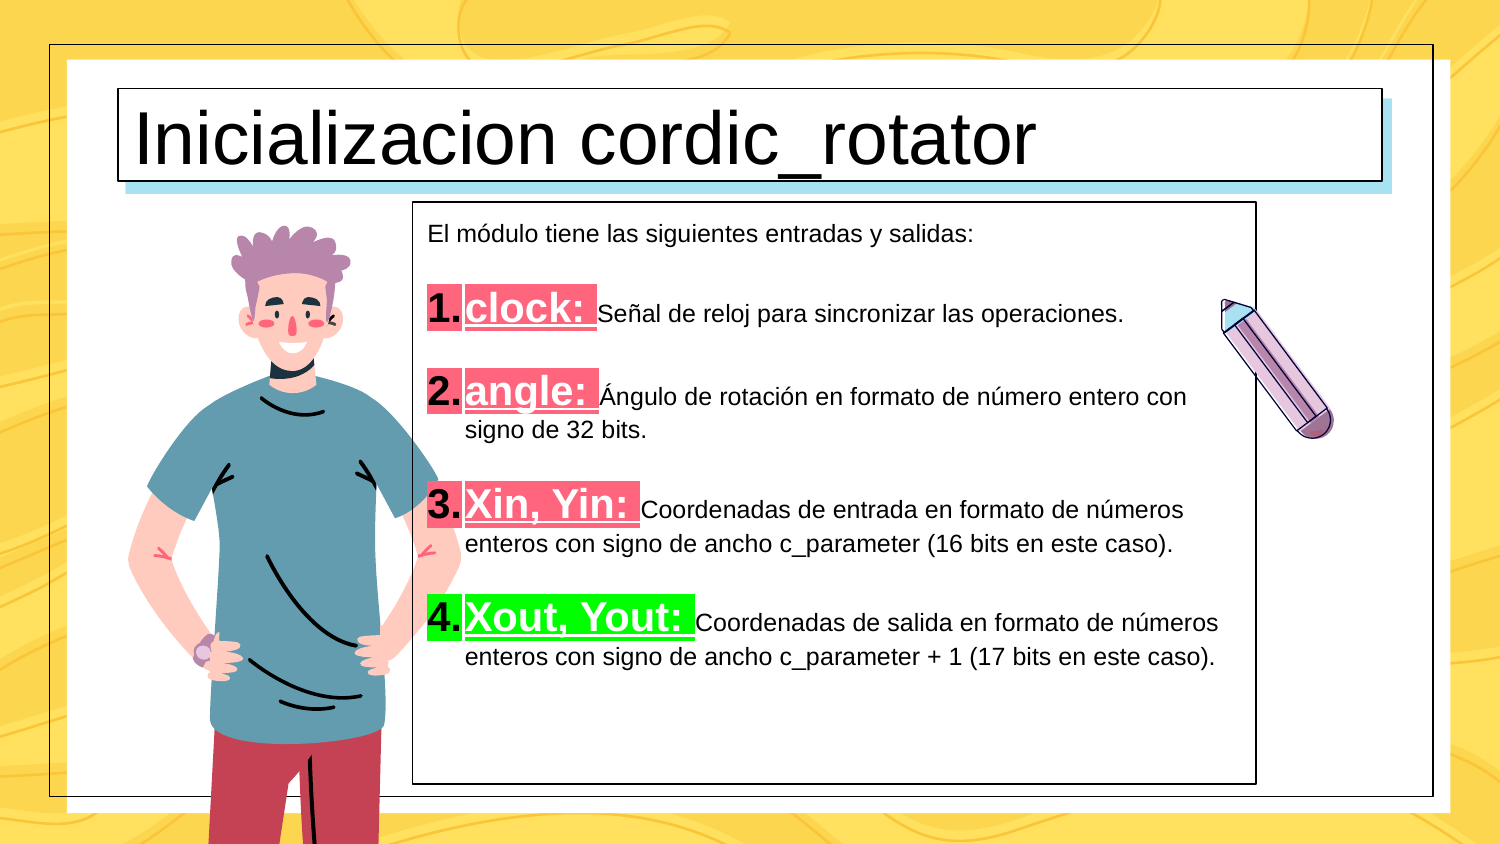

# Inicializacion cordic_rotator
El módulo tiene las siguientes entradas y salidas:
clock: Señal de reloj para sincronizar las operaciones.
angle: Ángulo de rotación en formato de número entero con signo de 32 bits.
Xin, Yin: Coordenadas de entrada en formato de números enteros con signo de ancho c_parameter (16 bits en este caso).
Xout, Yout: Coordenadas de salida en formato de números enteros con signo de ancho c_parameter + 1 (17 bits en este caso).